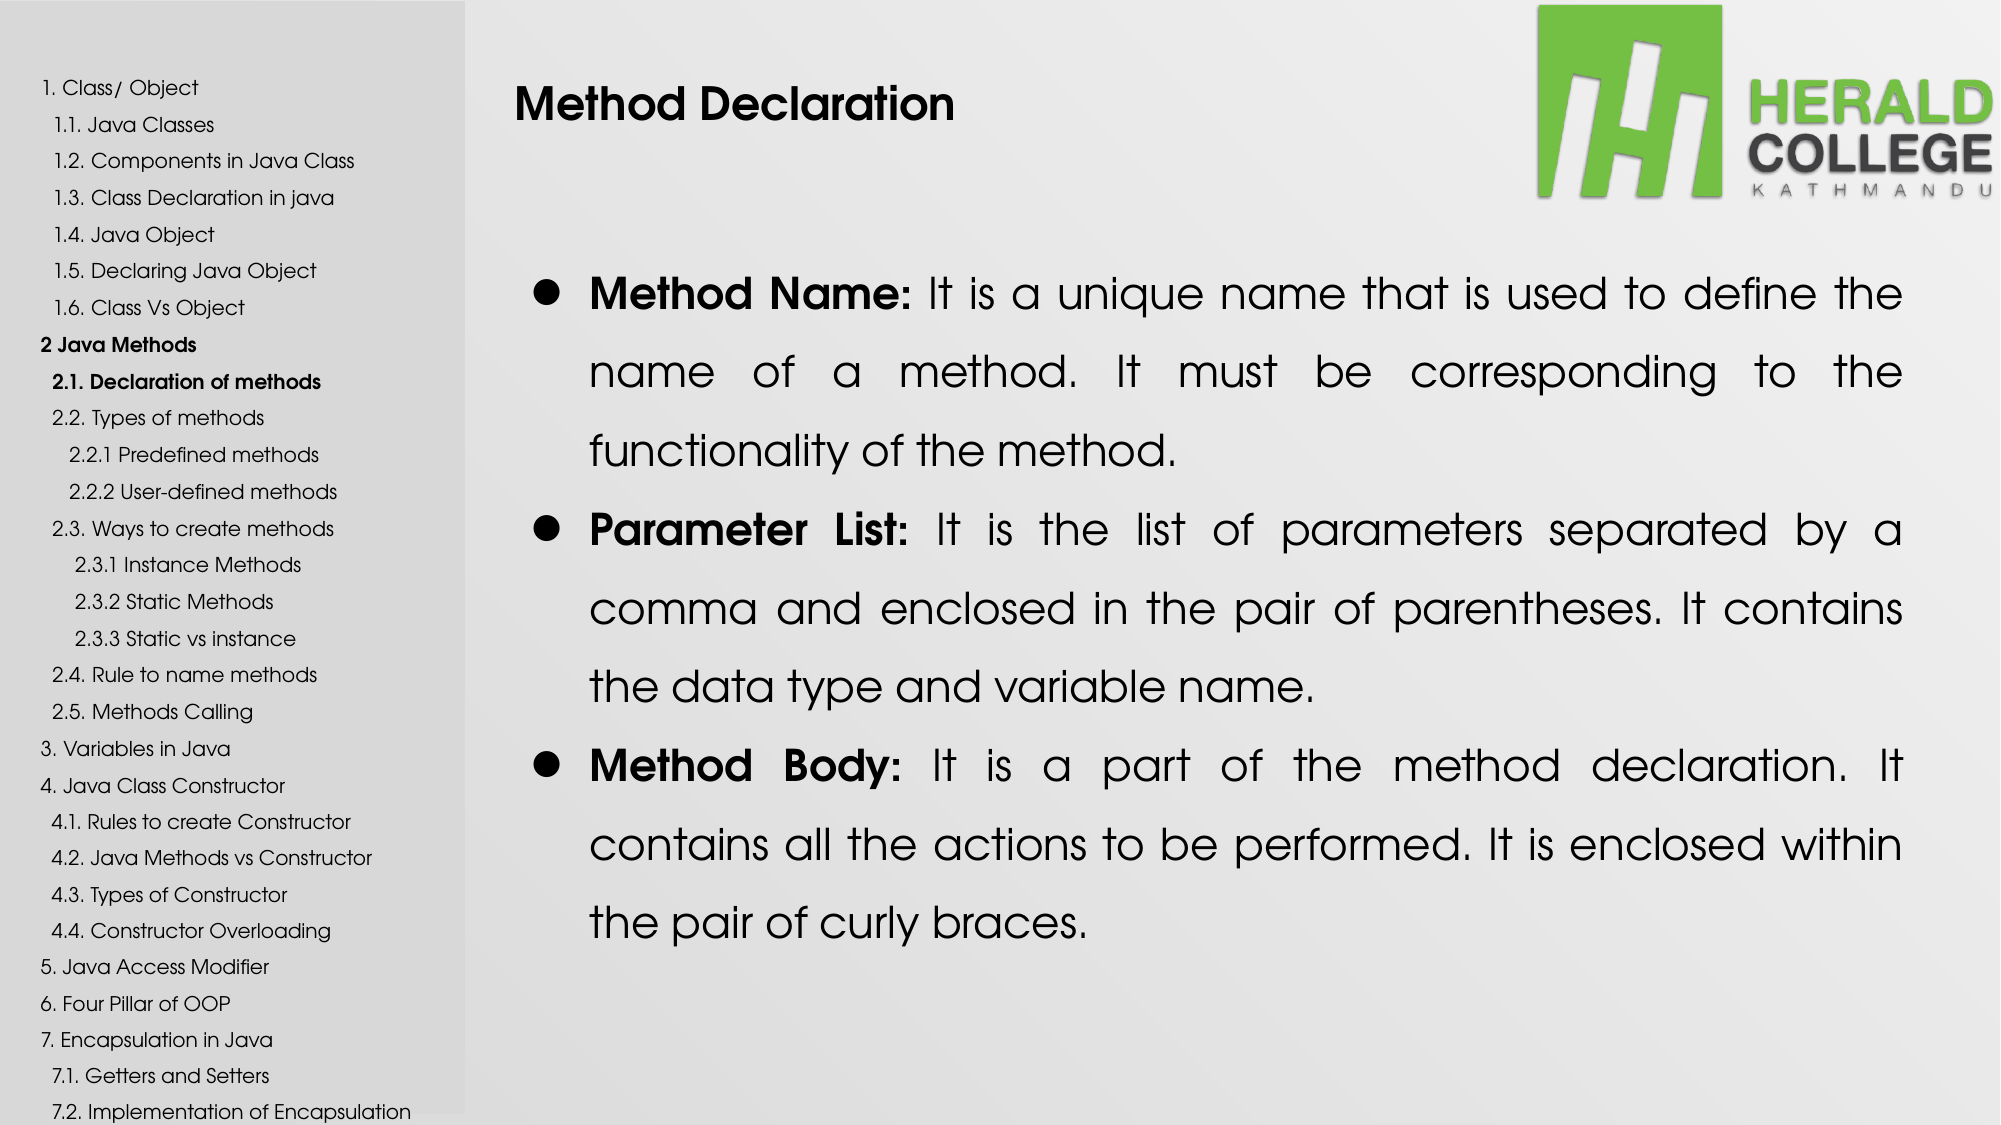

1. Class/ Object
  1.1. Java Classes
  1.2. Components in Java Class
  1.3. Class Declaration in java
  1.4. Java Object
  1.5. Declaring Java Object
  1.6. Class Vs Object
2 Java Methods
  2.1. Declaration of methods
  2.2. Types of methods
     2.2.1 Predefined methods
     2.2.2 User-defined methods
  2.3. Ways to create methods
      2.3.1 Instance Methods
      2.3.2 Static Methods
      2.3.3 Static vs instance
  2.4. Rule to name methods
  2.5. Methods Calling
3. Variables in Java
4. Java Class Constructor
  4.1. Rules to create Constructor
  4.2. Java Methods vs Constructor
  4.3. Types of Constructor
  4.4. Constructor Overloading
5. Java Access Modifier
6. Four Pillar of OOP
7. Encapsulation in Java
  7.1. Getters and Setters
  7.2. Implementation of Encapsulation

Method Declaration

Method Name: It is a unique name that is used to define the name of a method. It must be corresponding to the functionality of the method.
Parameter List: It is the list of parameters separated by a comma and enclosed in the pair of parentheses. It contains the data type and variable name.
Method Body: It is a part of the method declaration. It contains all the actions to be performed. It is enclosed within the pair of curly braces.